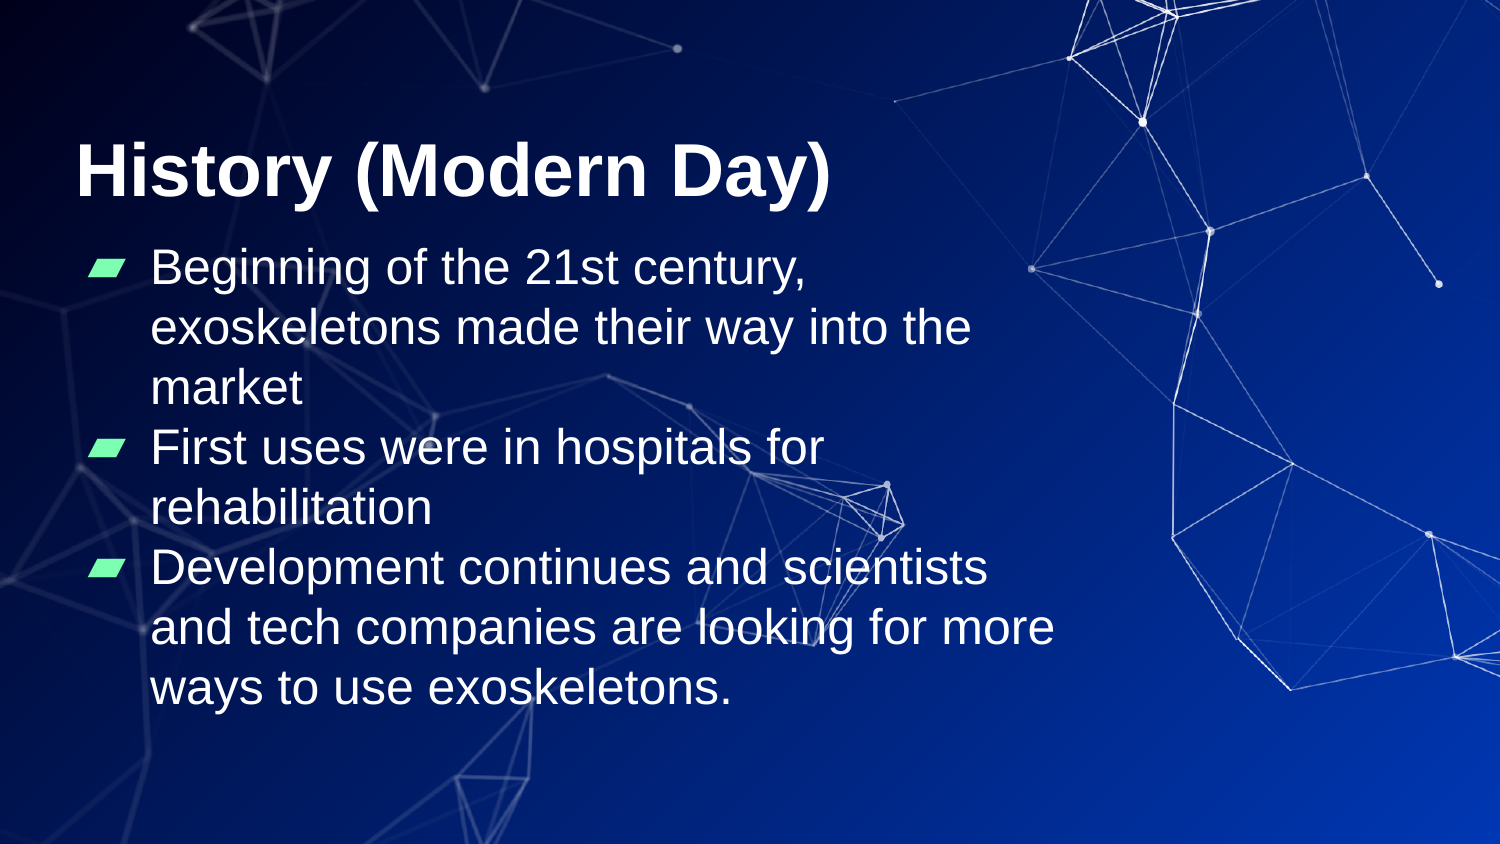

# History (Modern Day)
Beginning of the 21st century, exoskeletons made their way into the market
First uses were in hospitals for rehabilitation
Development continues and scientists and tech companies are looking for more ways to use exoskeletons.